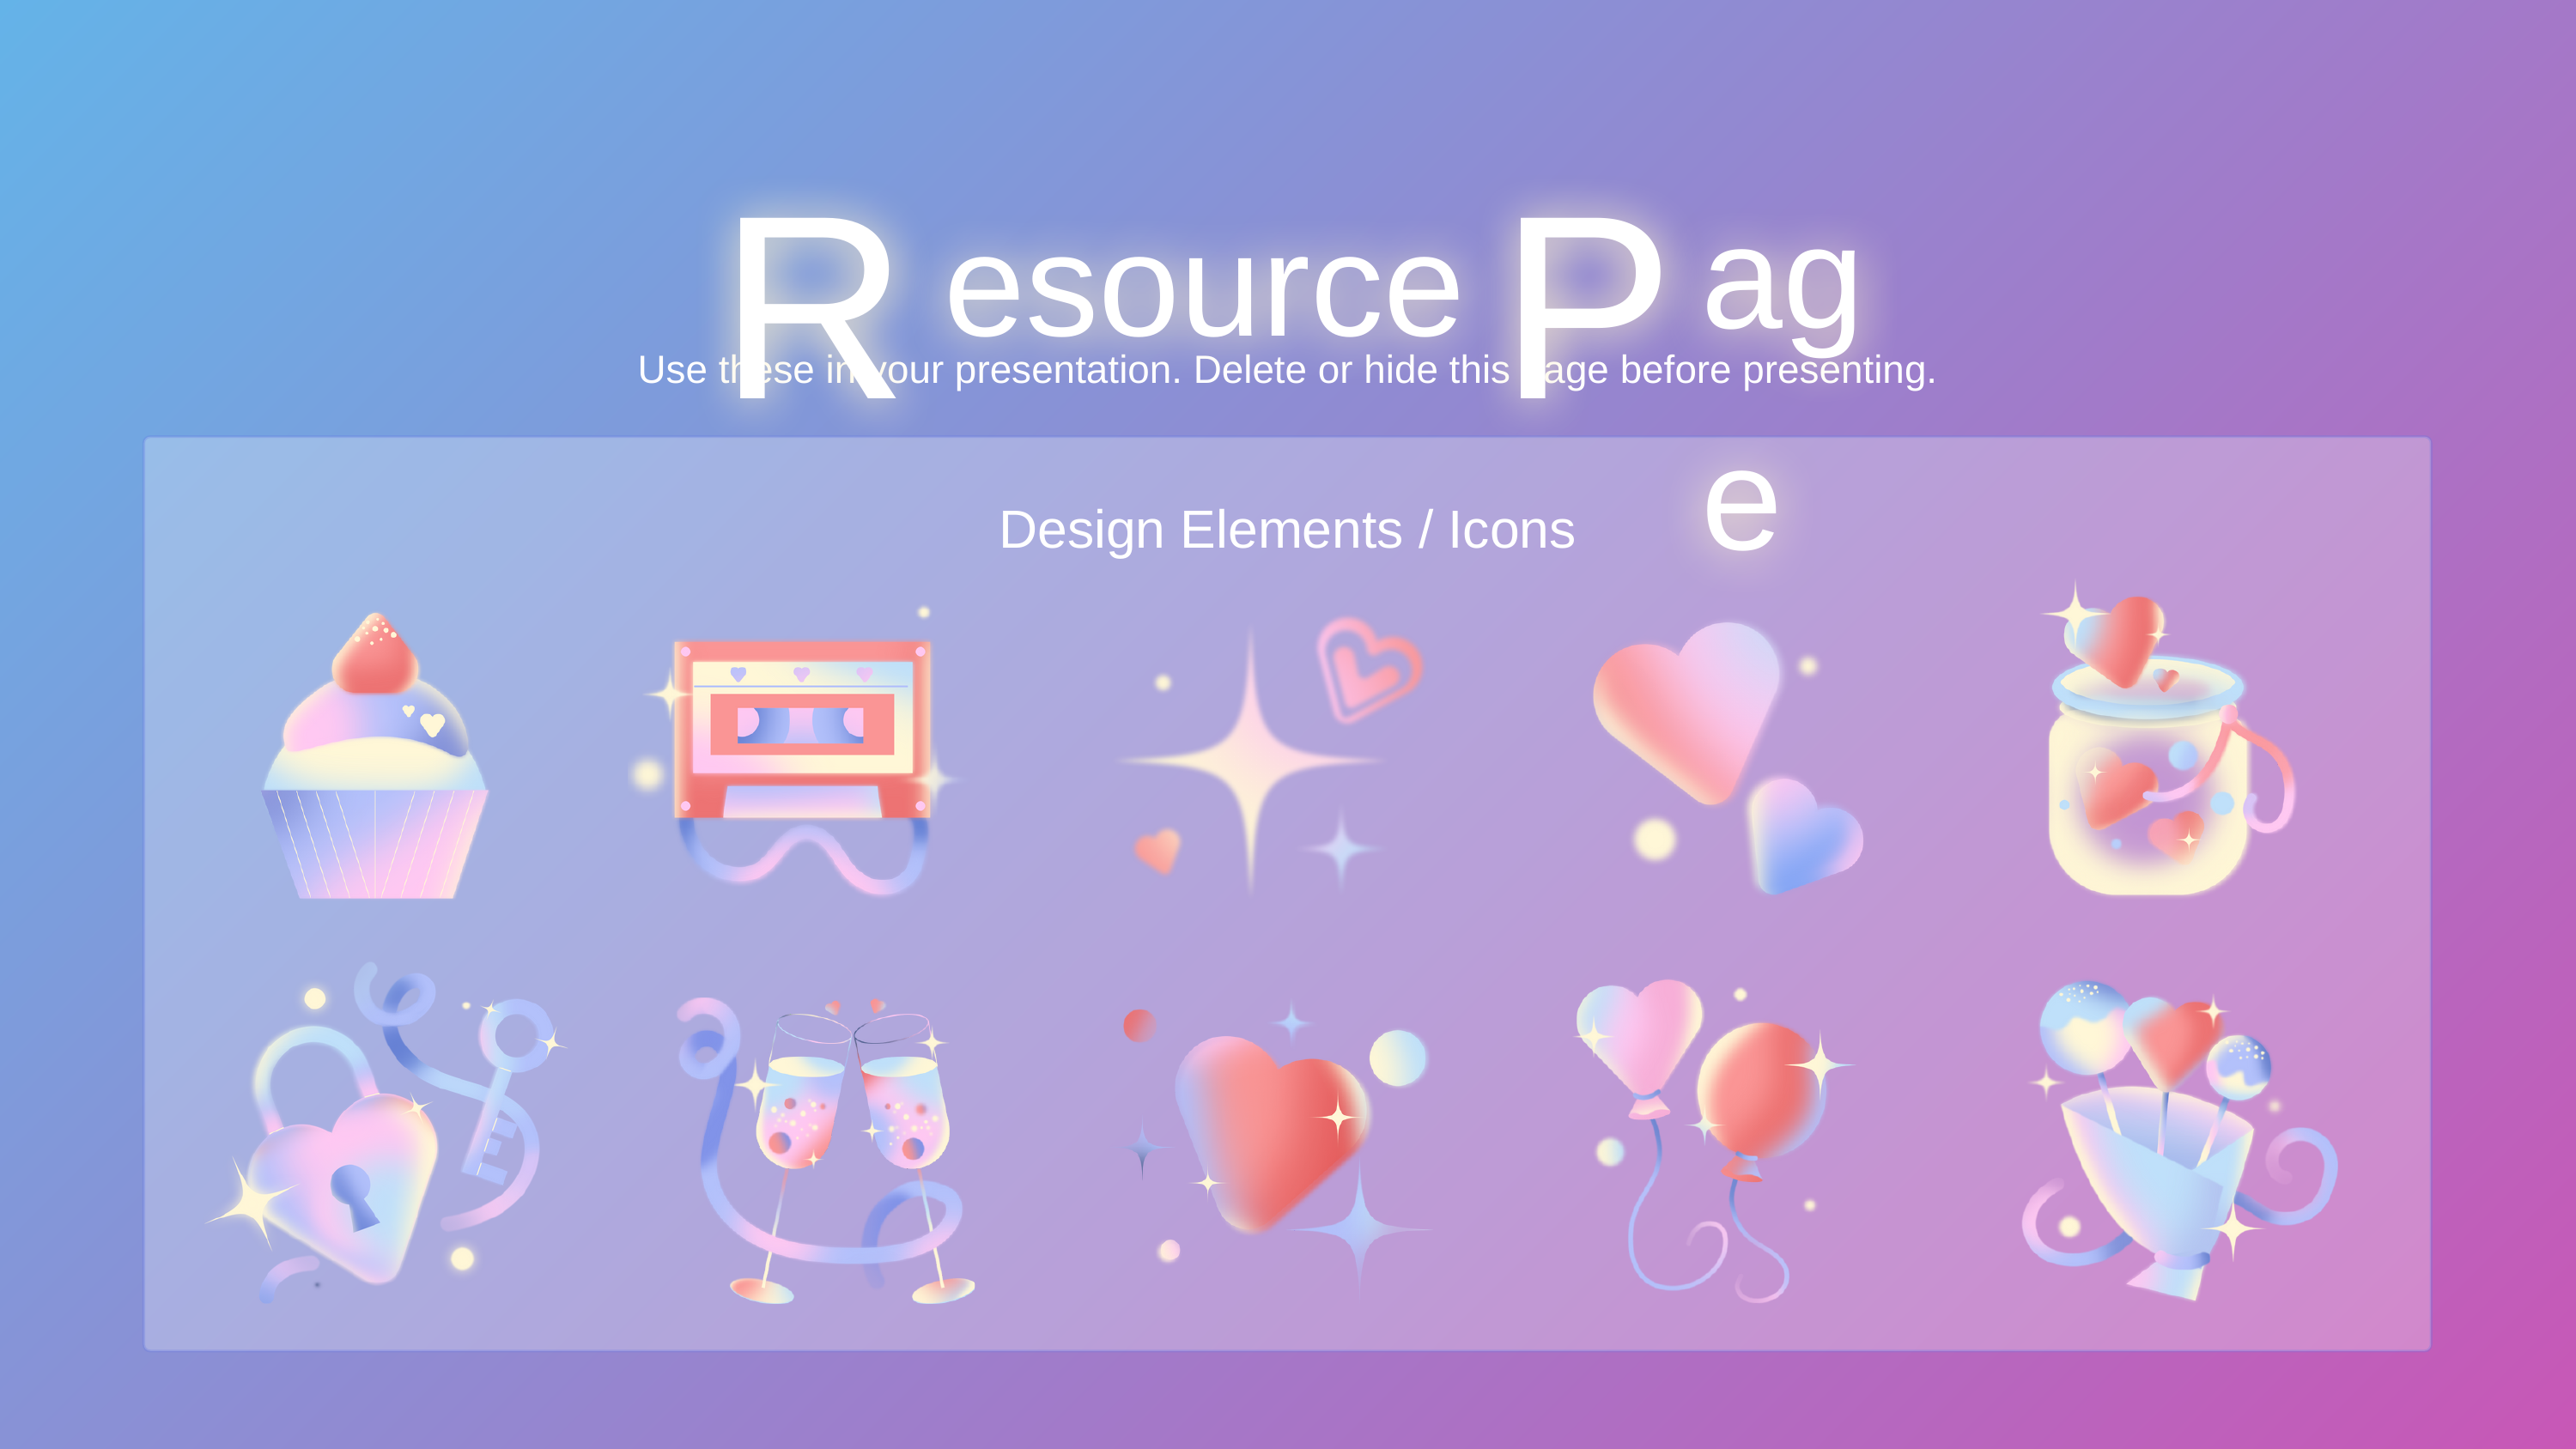

R
P
age
esource
Use these in your presentation. Delete or hide this page before presenting.

Design Elements / Icons